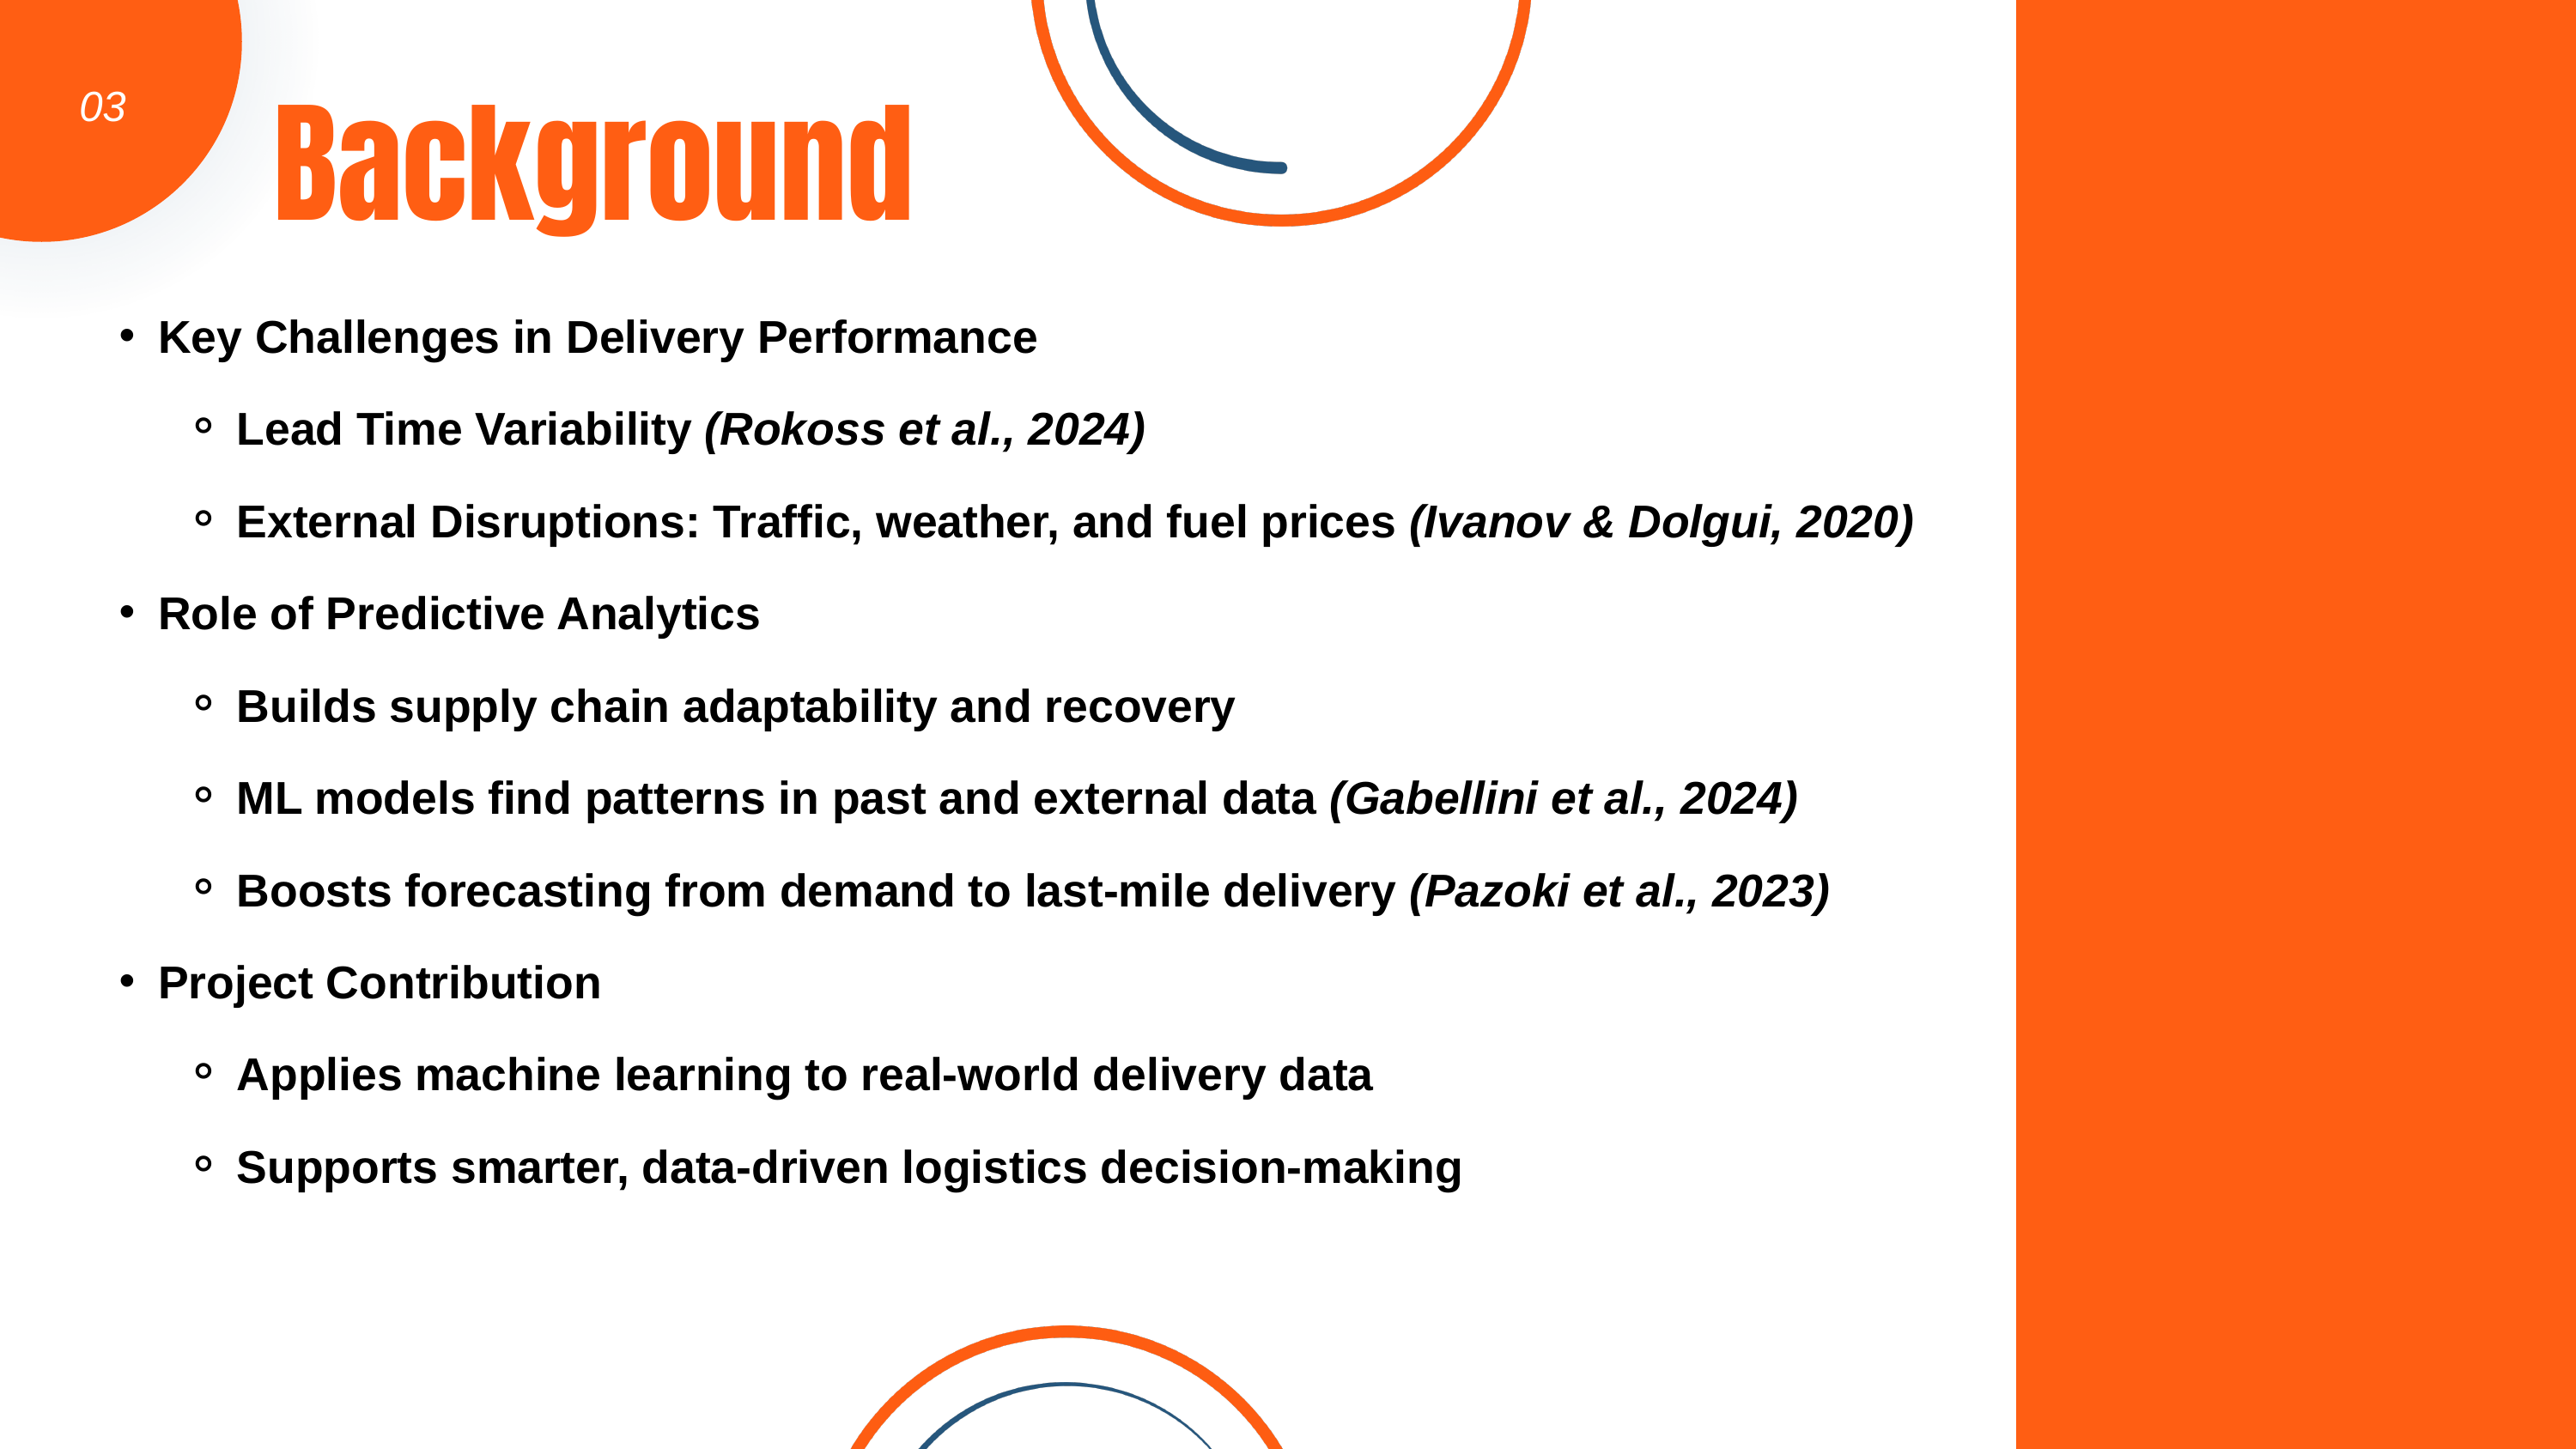

Background
03
Key Challenges in Delivery Performance
Lead Time Variability (Rokoss et al., 2024)
External Disruptions: Traffic, weather, and fuel prices (Ivanov & Dolgui, 2020)
Role of Predictive Analytics
Builds supply chain adaptability and recovery
ML models find patterns in past and external data (Gabellini et al., 2024)
Boosts forecasting from demand to last-mile delivery (Pazoki et al., 2023)
Project Contribution
Applies machine learning to real-world delivery data
Supports smarter, data-driven logistics decision-making